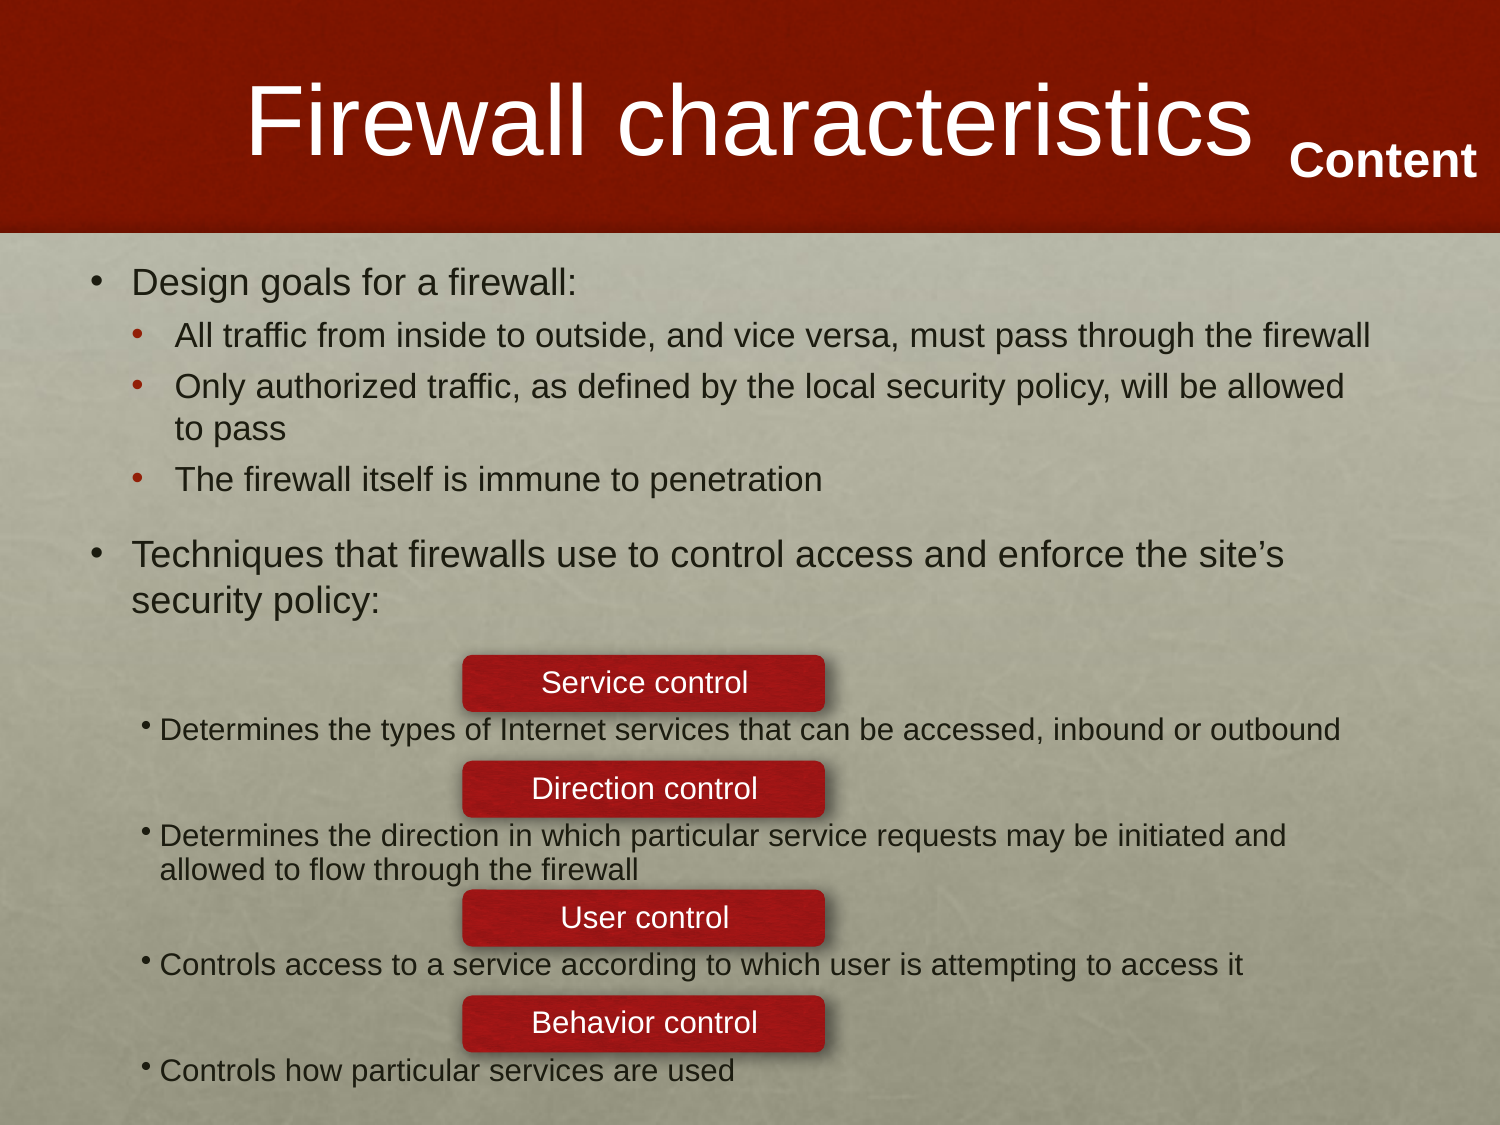

# Firewall characteristics
Design goals for a firewall:
All traffic from inside to outside, and vice versa, must pass through the firewall
Only authorized traffic, as defined by the local security policy, will be allowed to pass
The firewall itself is immune to penetration
Techniques that firewalls use to control access and enforce the site’s security policy:
Service control
Determines the types of Internet services that can be accessed, inbound or outbound
Direction control
Determines the direction in which particular service requests may be initiated and allowed to flow through the firewall
User control
Controls access to a service according to which user is attempting to access it
Behavior control
Controls how particular services are used